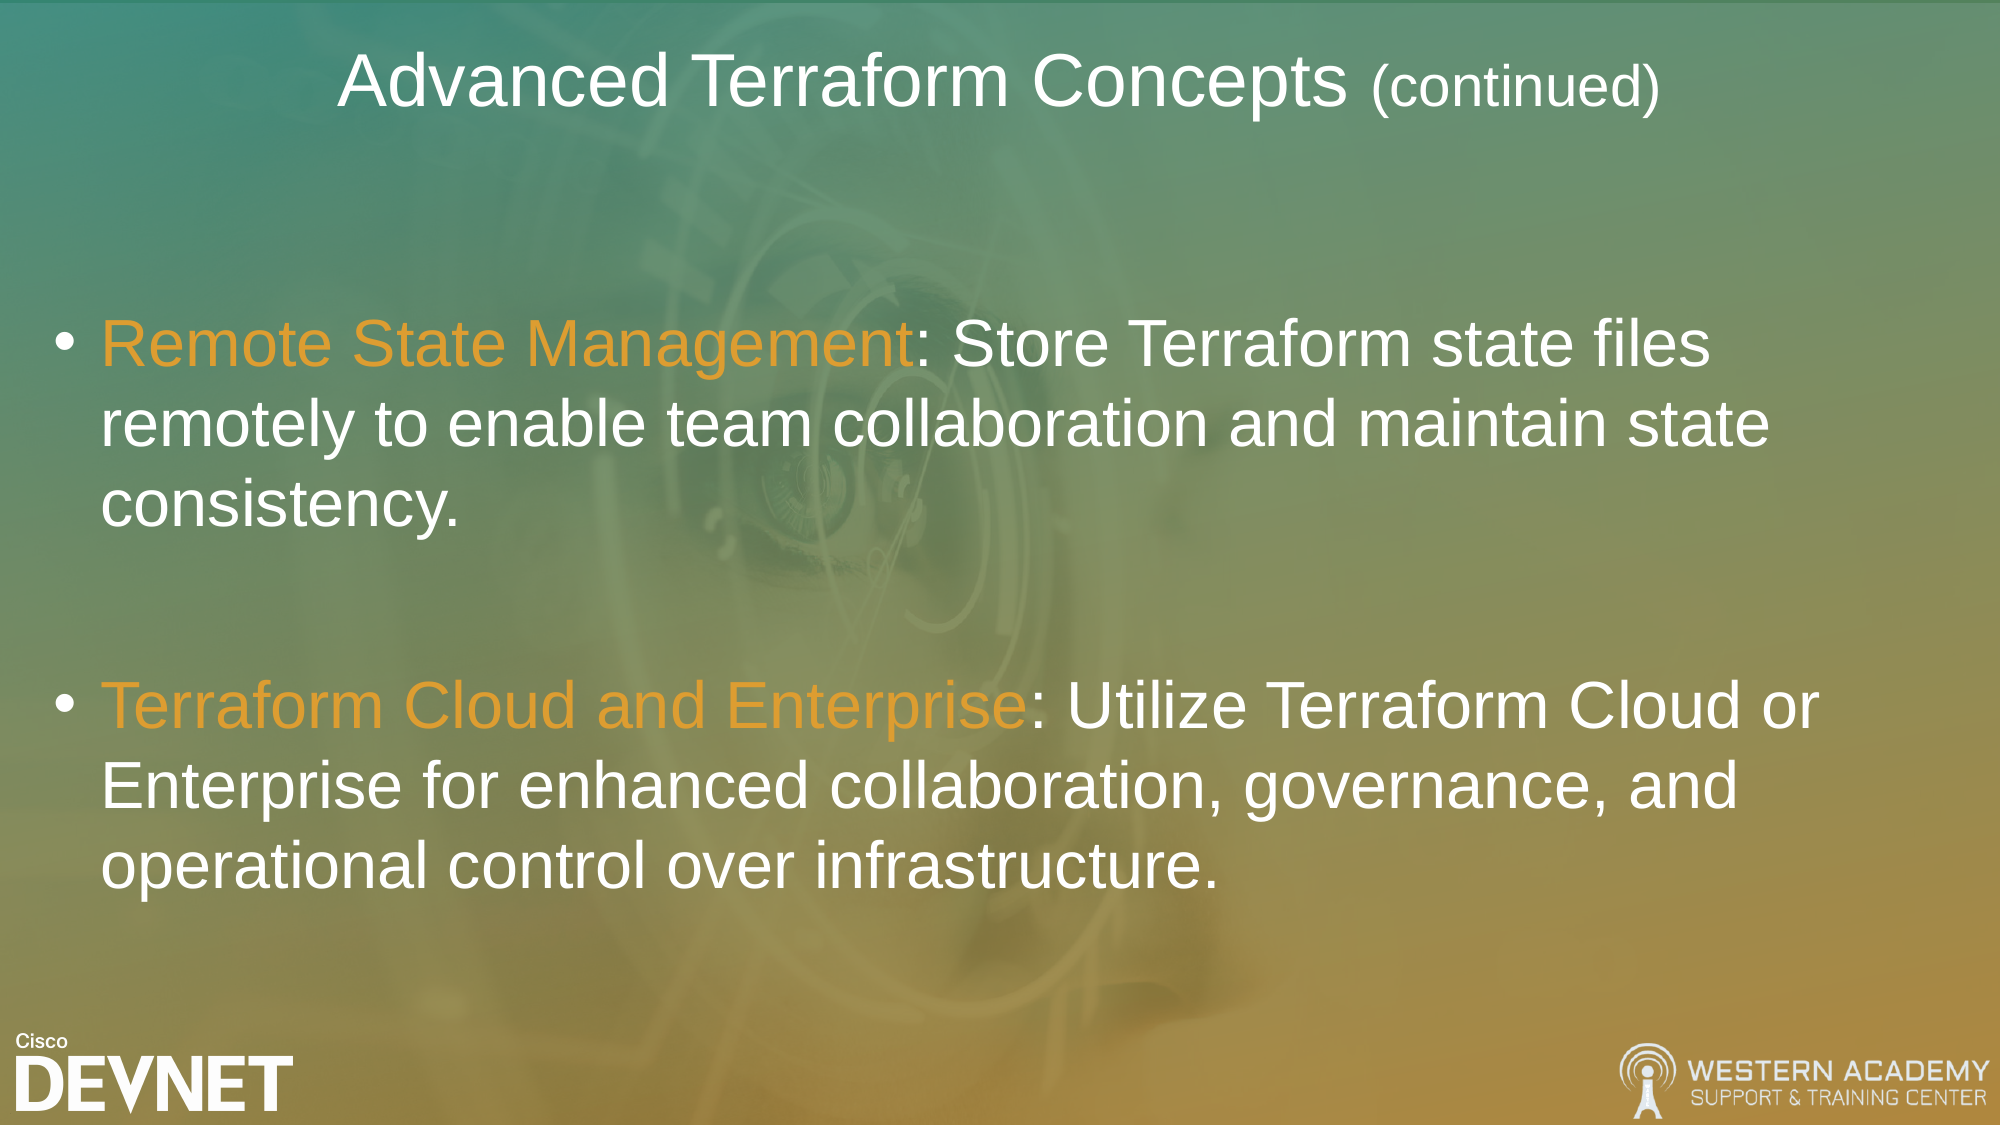

# Advanced Terraform Concepts (continued)
Remote State Management: Store Terraform state files remotely to enable team collaboration and maintain state consistency.

Terraform Cloud and Enterprise: Utilize Terraform Cloud or Enterprise for enhanced collaboration, governance, and operational control over infrastructure.